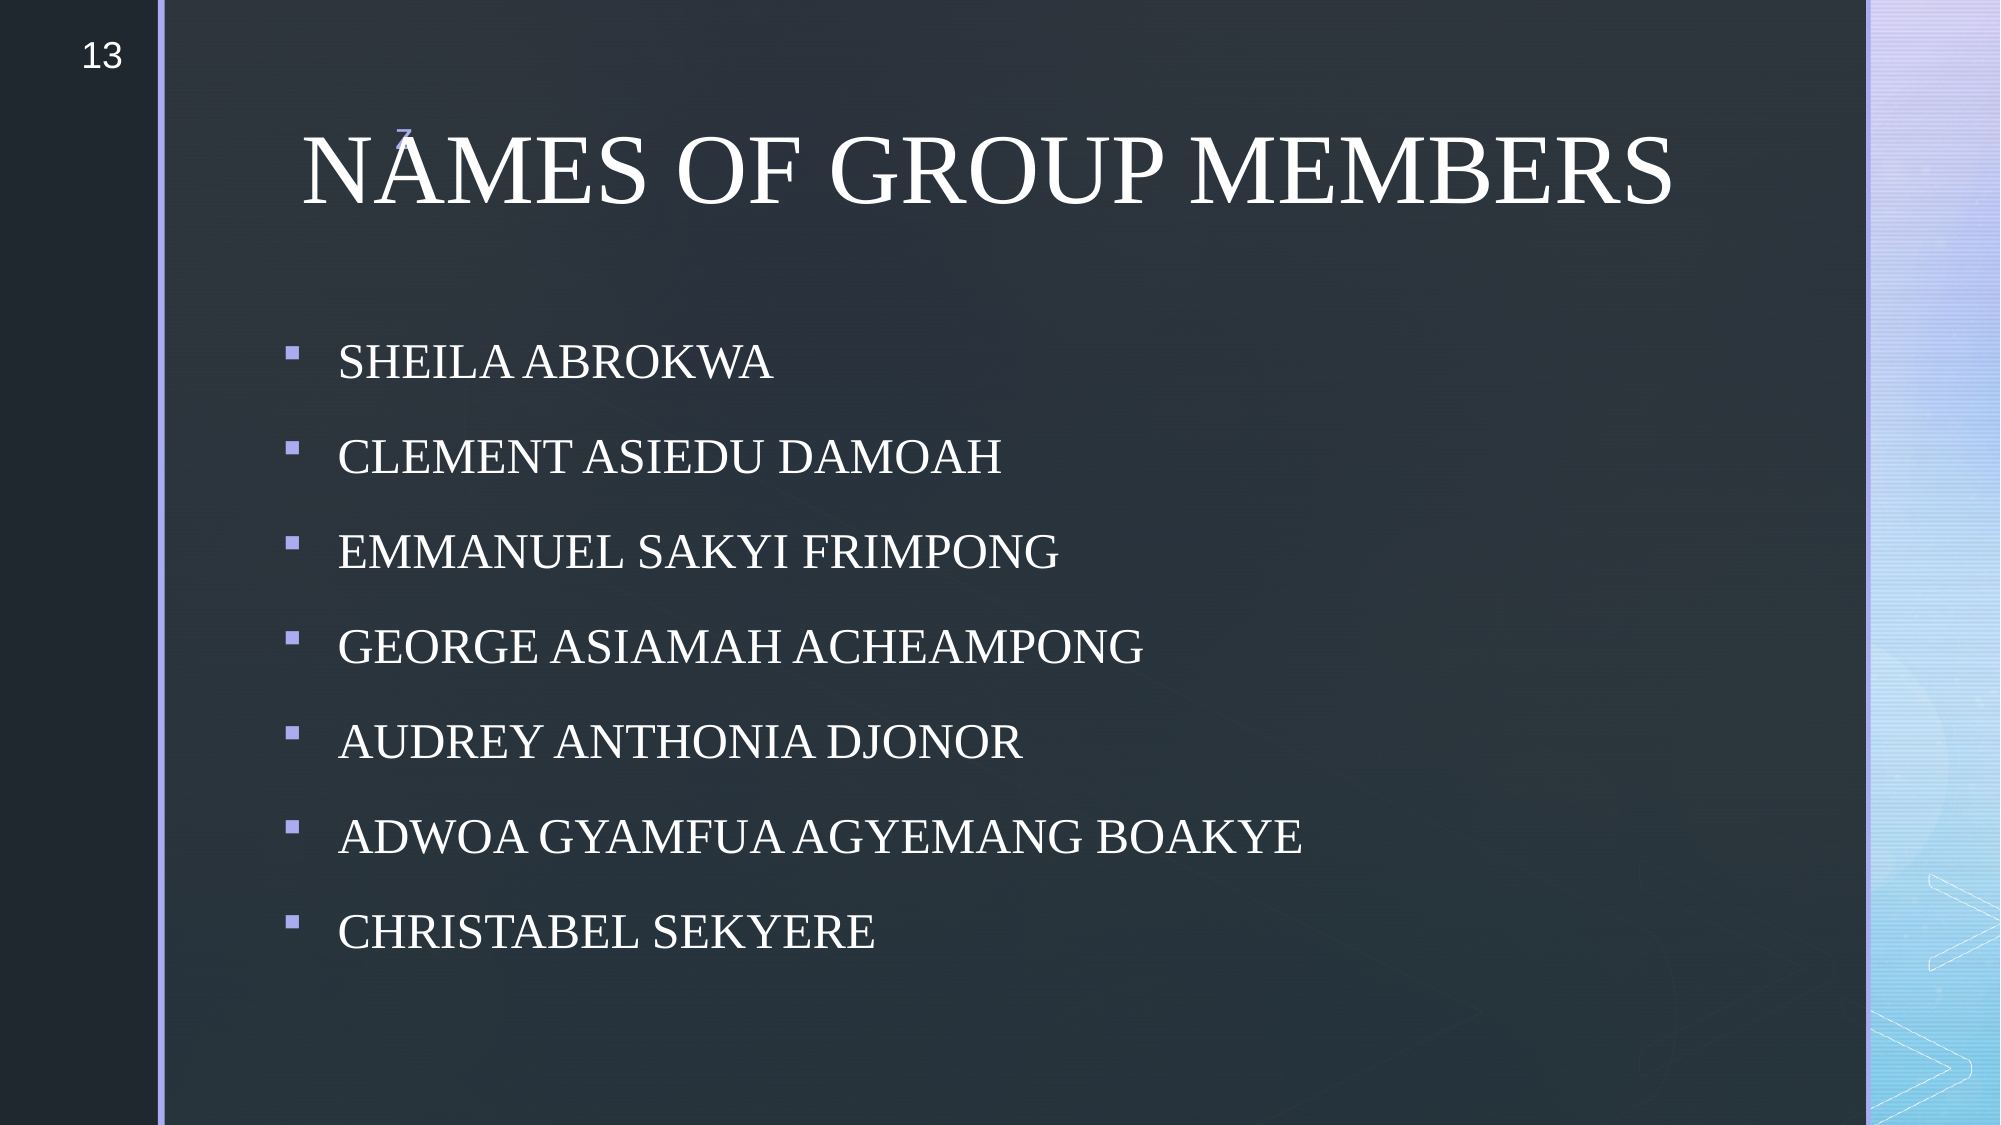

13
# NAMES OF GROUP MEMBERS
SHEILA ABROKWA
CLEMENT ASIEDU DAMOAH
EMMANUEL SAKYI FRIMPONG
GEORGE ASIAMAH ACHEAMPONG
AUDREY ANTHONIA DJONOR
ADWOA GYAMFUA AGYEMANG BOAKYE
CHRISTABEL SEKYERE